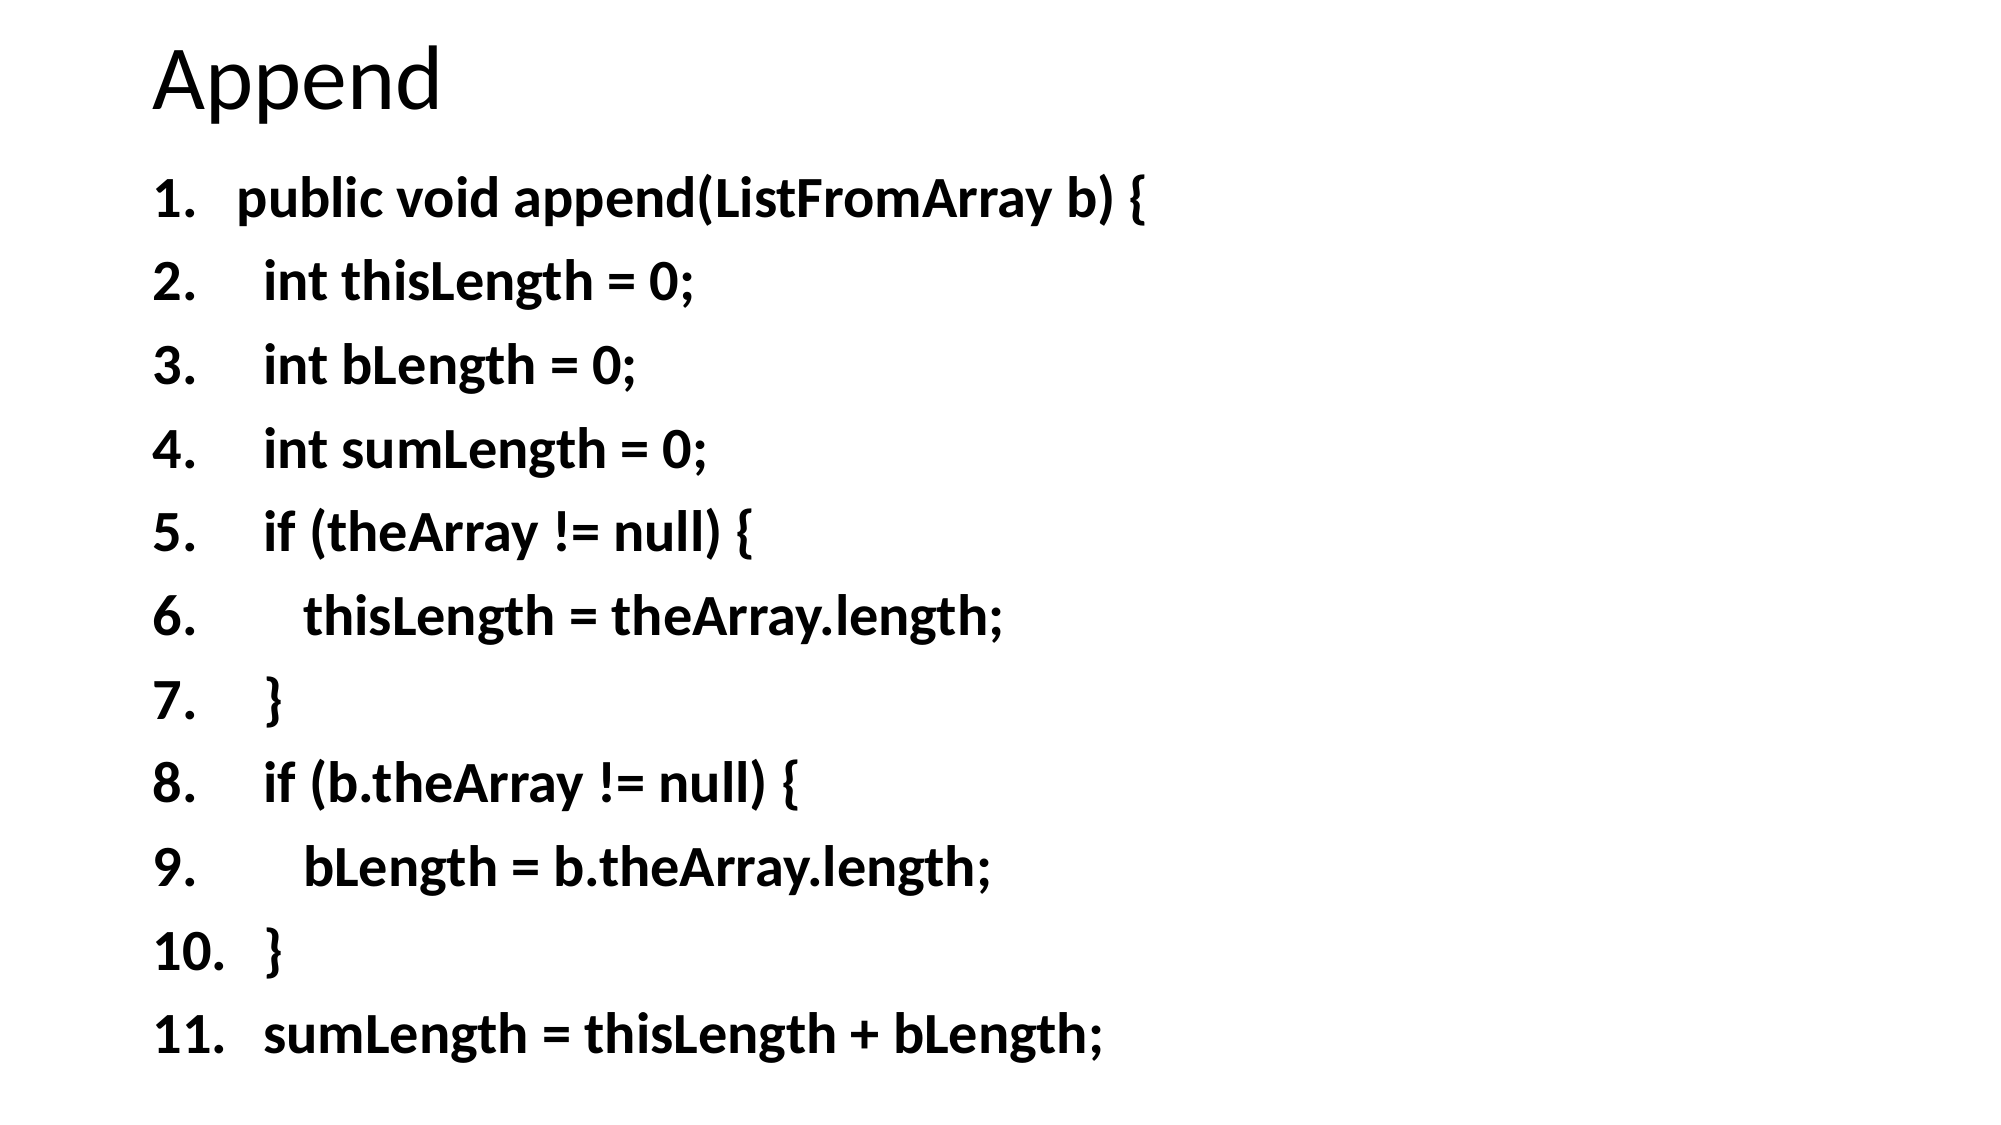

# Append
public void append(ListFromArray b) {
  int thisLength = 0;
  int bLength = 0;
  int sumLength = 0;
  if (theArray != null) {
     thisLength = theArray.length;
  }
  if (b.theArray != null) {
     bLength = b.theArray.length;
  }
  sumLength = thisLength + bLength;